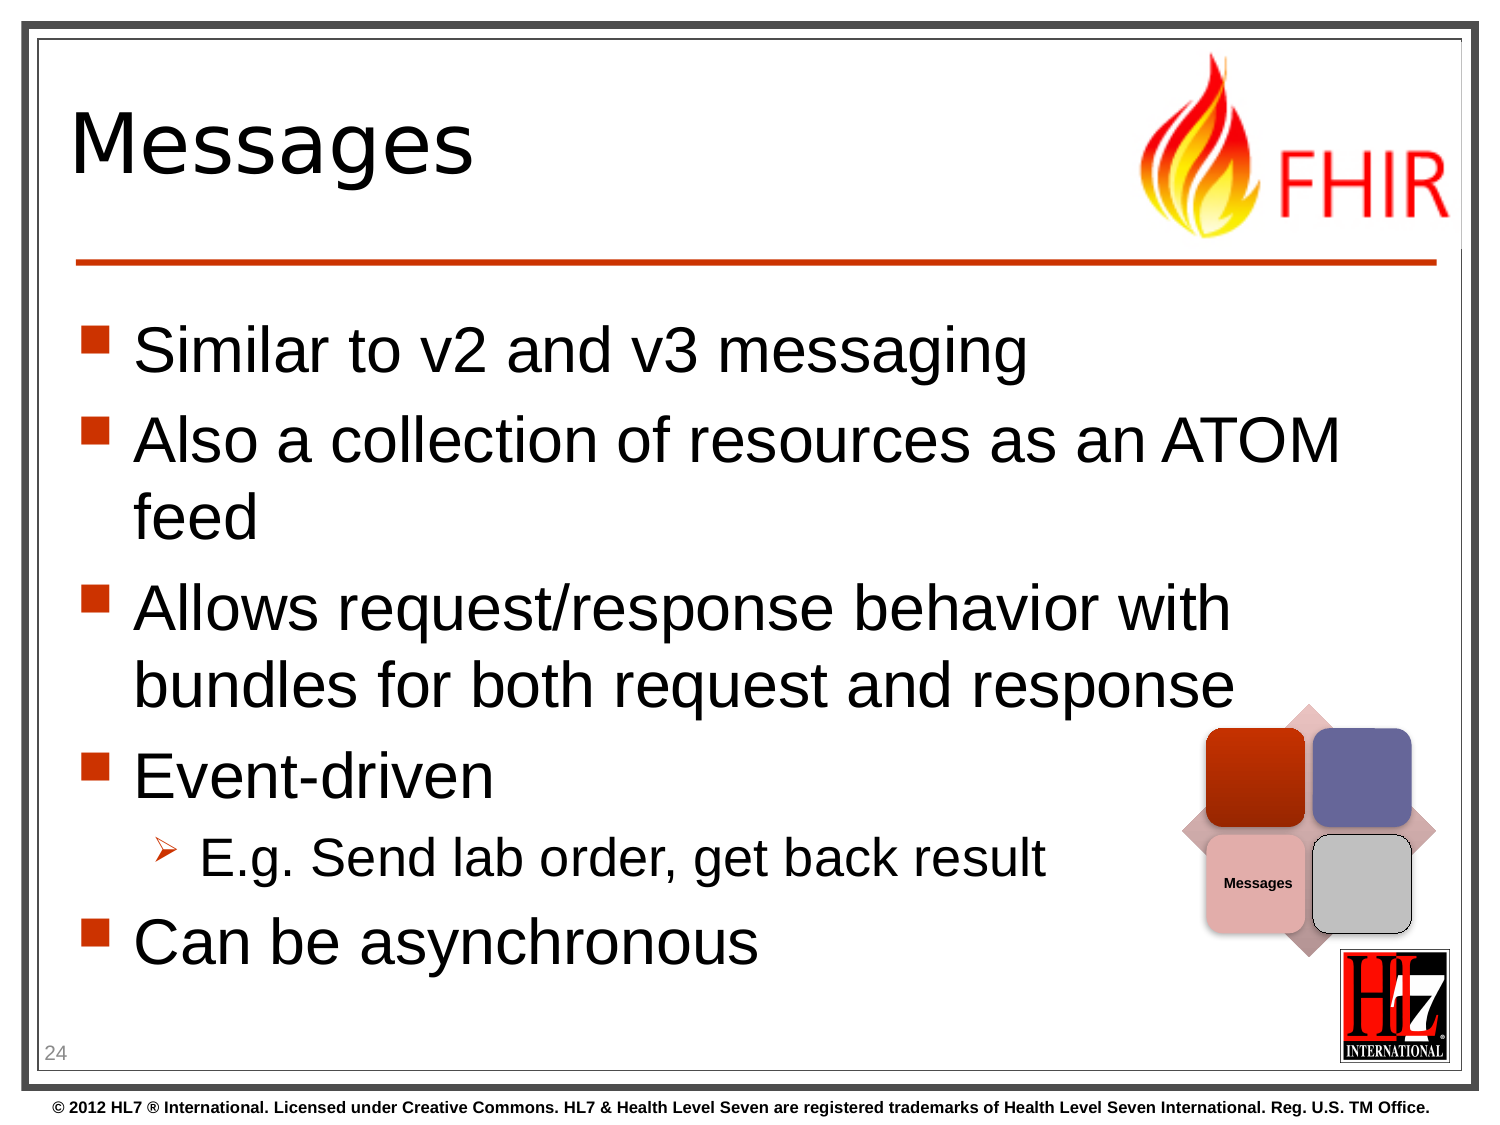

# Messages
Similar to v2 and v3 messaging
Also a collection of resources as an ATOM feed
Allows request/response behavior with bundles for both request and response
Event-driven
E.g. Send lab order, get back result
Can be asynchronous

Messages

24